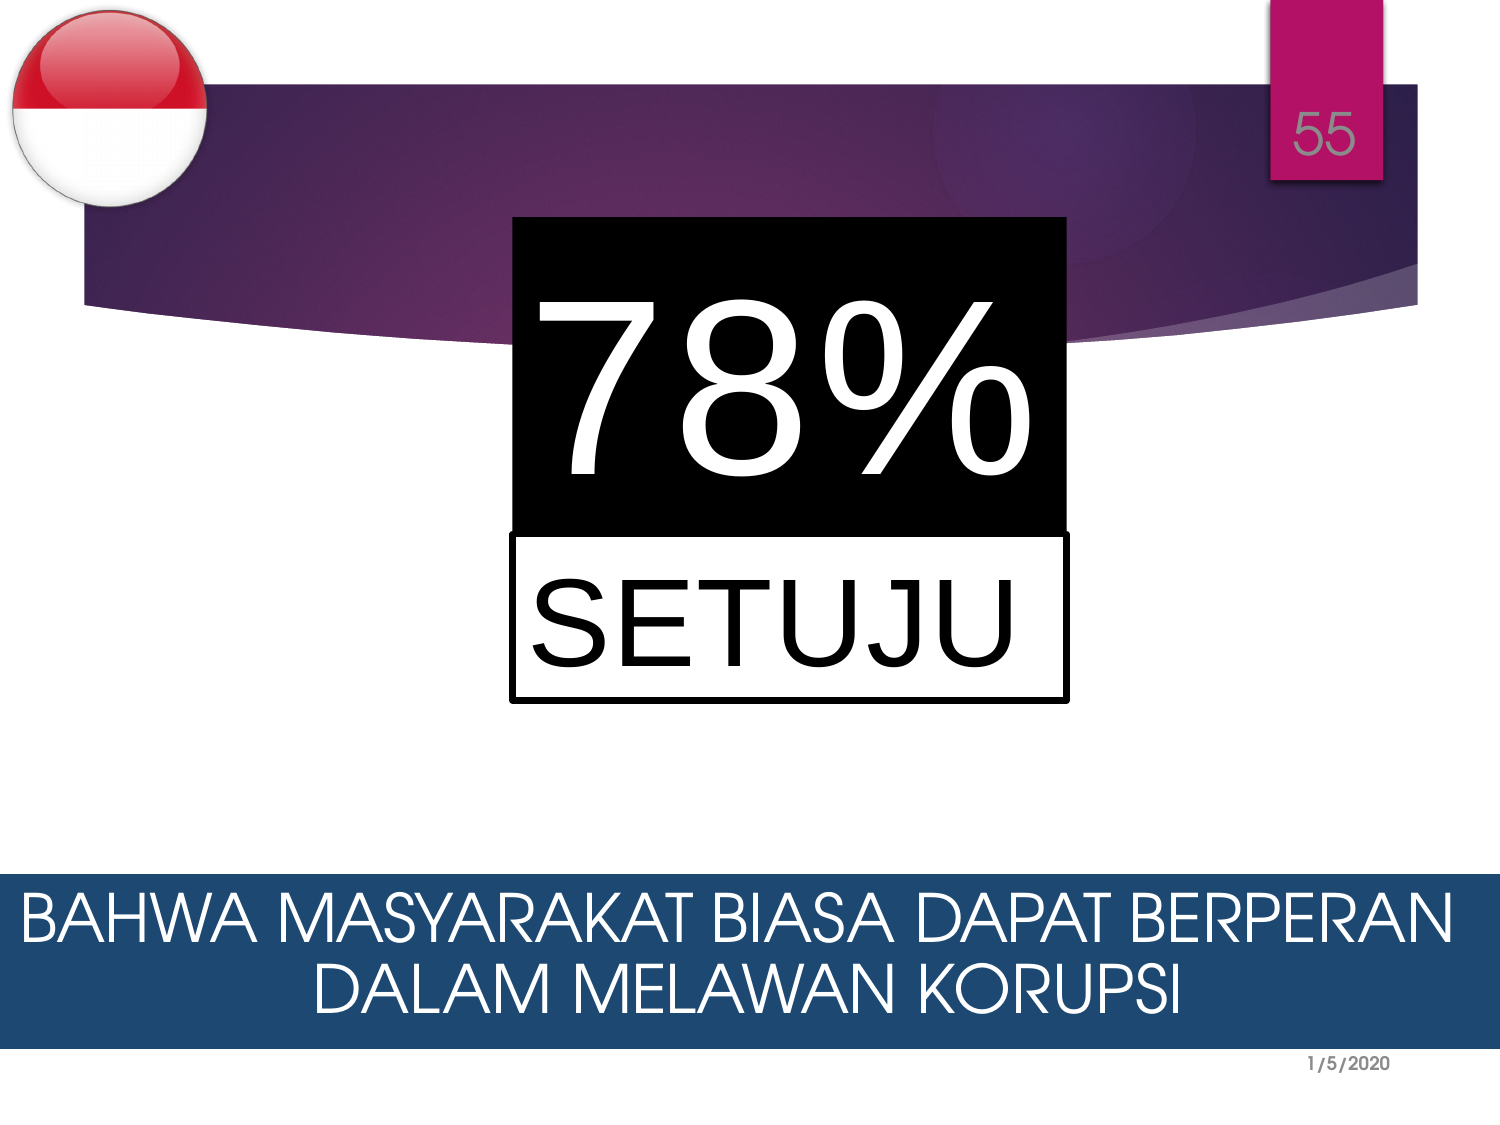

55

78%

SETUJU

BAHWA MASYARAKAT BIASA DAPAT BERPERAN  DALAM MELAWAN KORUPSI
1/5/2020